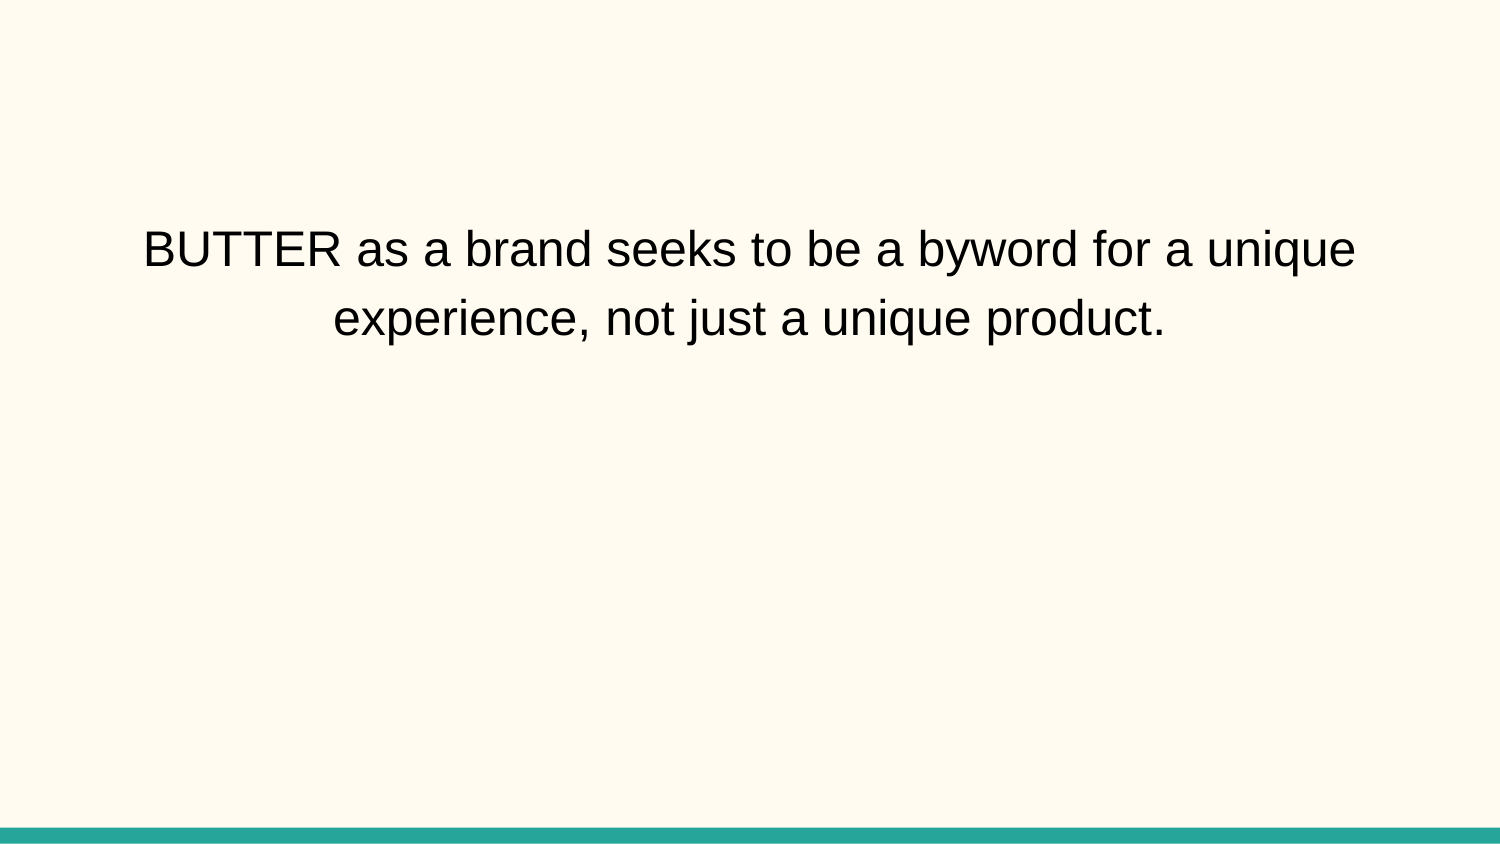

BUTTER as a brand seeks to be a byword for a unique experience, not just a unique product.